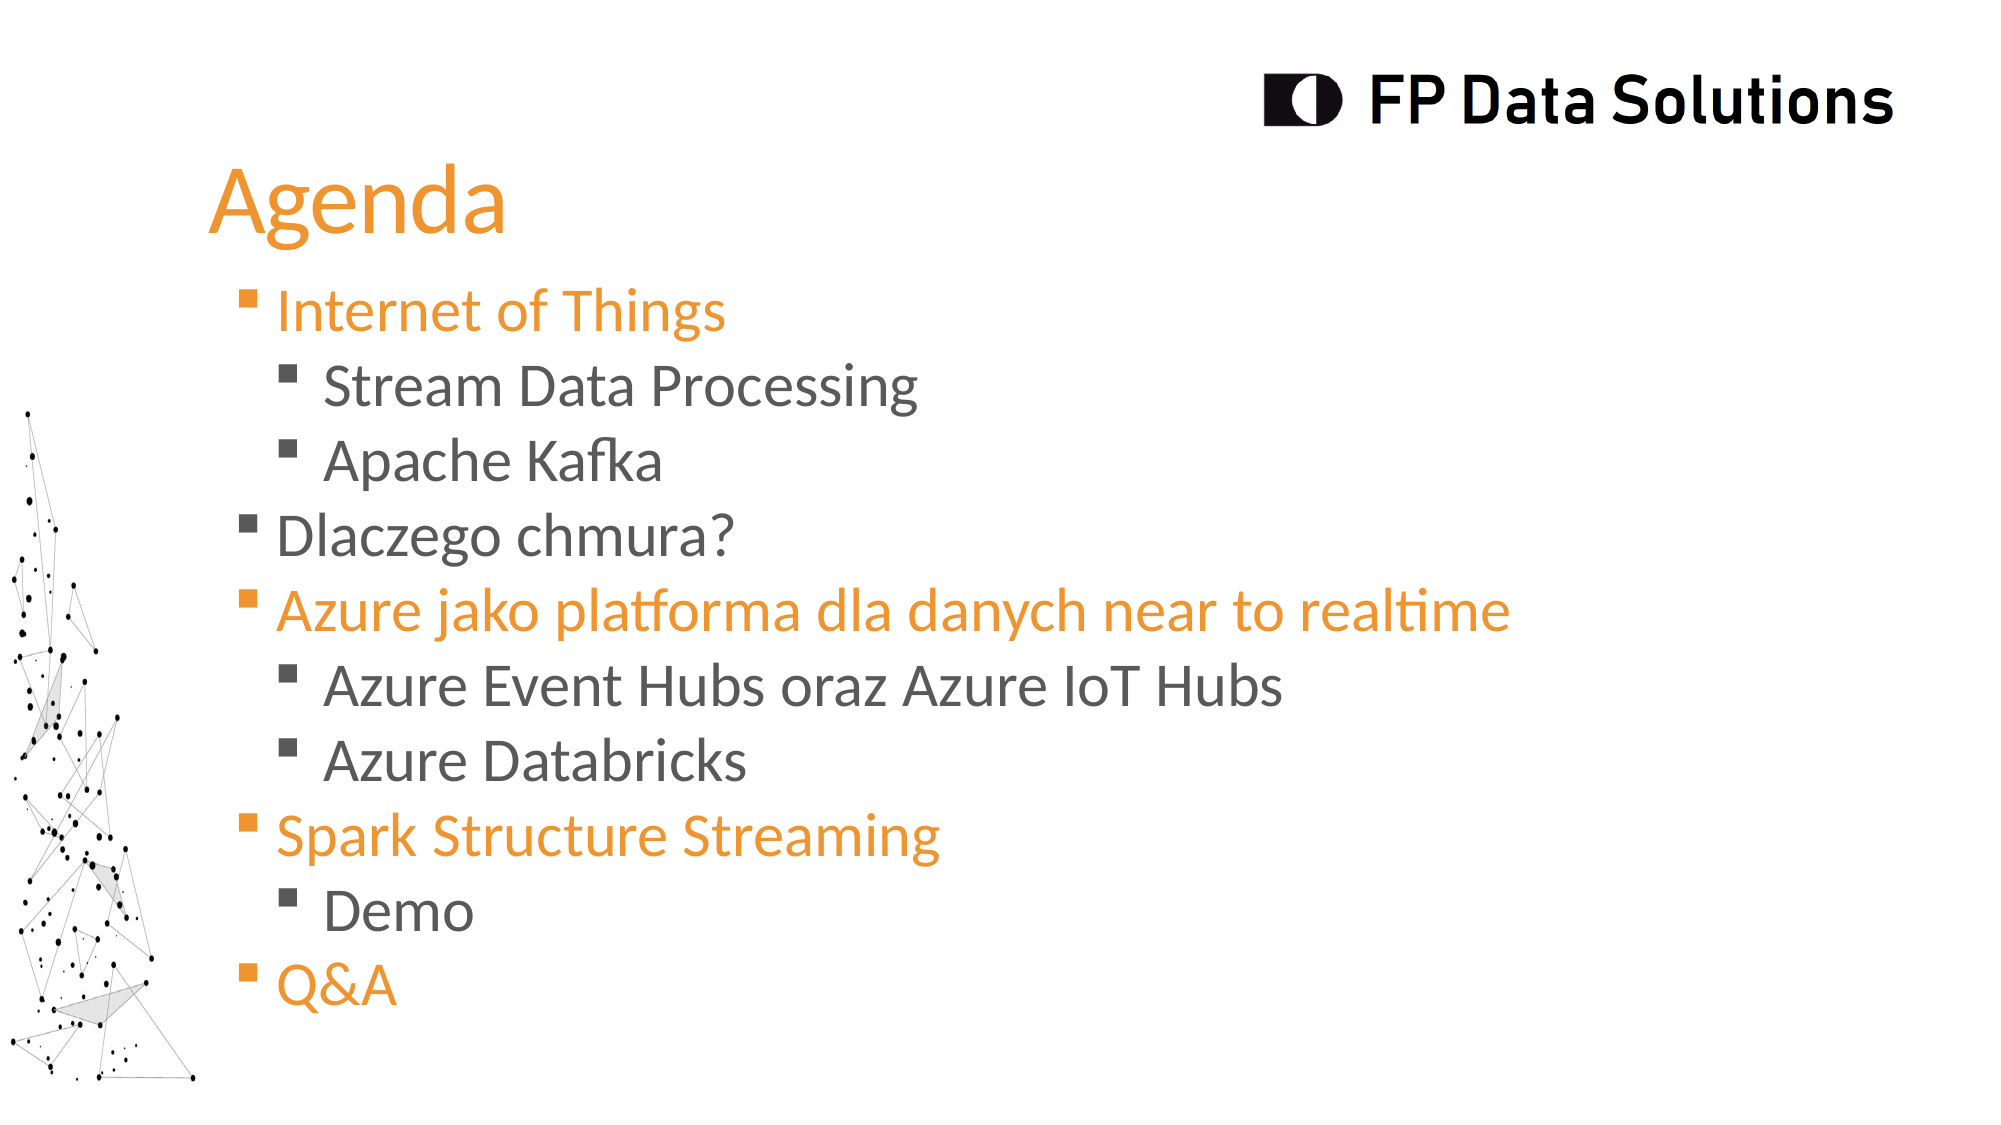

Agenda
 Internet of Things
 Stream Data Processing
 Apache Kafka
 Dlaczego chmura?
 Azure jako platforma dla danych near to realtime
 Azure Event Hubs oraz Azure IoT Hubs
 Azure Databricks
 Spark Structure Streaming
 Demo
 Q&A